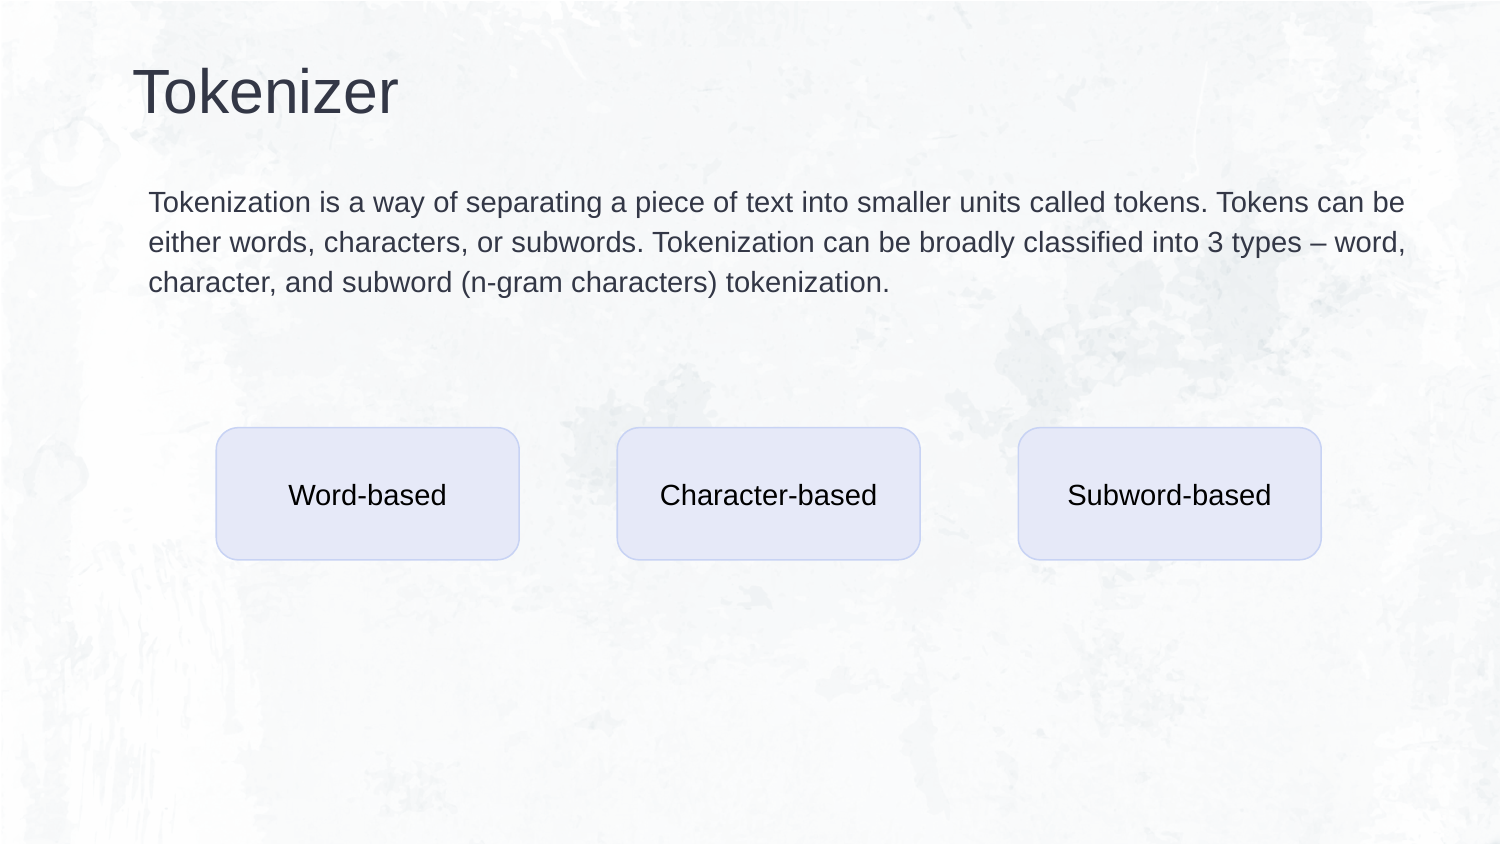

# Tokenizer
Tokenization is a way of separating a piece of text into smaller units called tokens. Tokens can be either words, characters, or subwords. Tokenization can be broadly classified into 3 types – word, character, and subword (n-gram characters) tokenization.
Word-based
Character-based
Subword-based